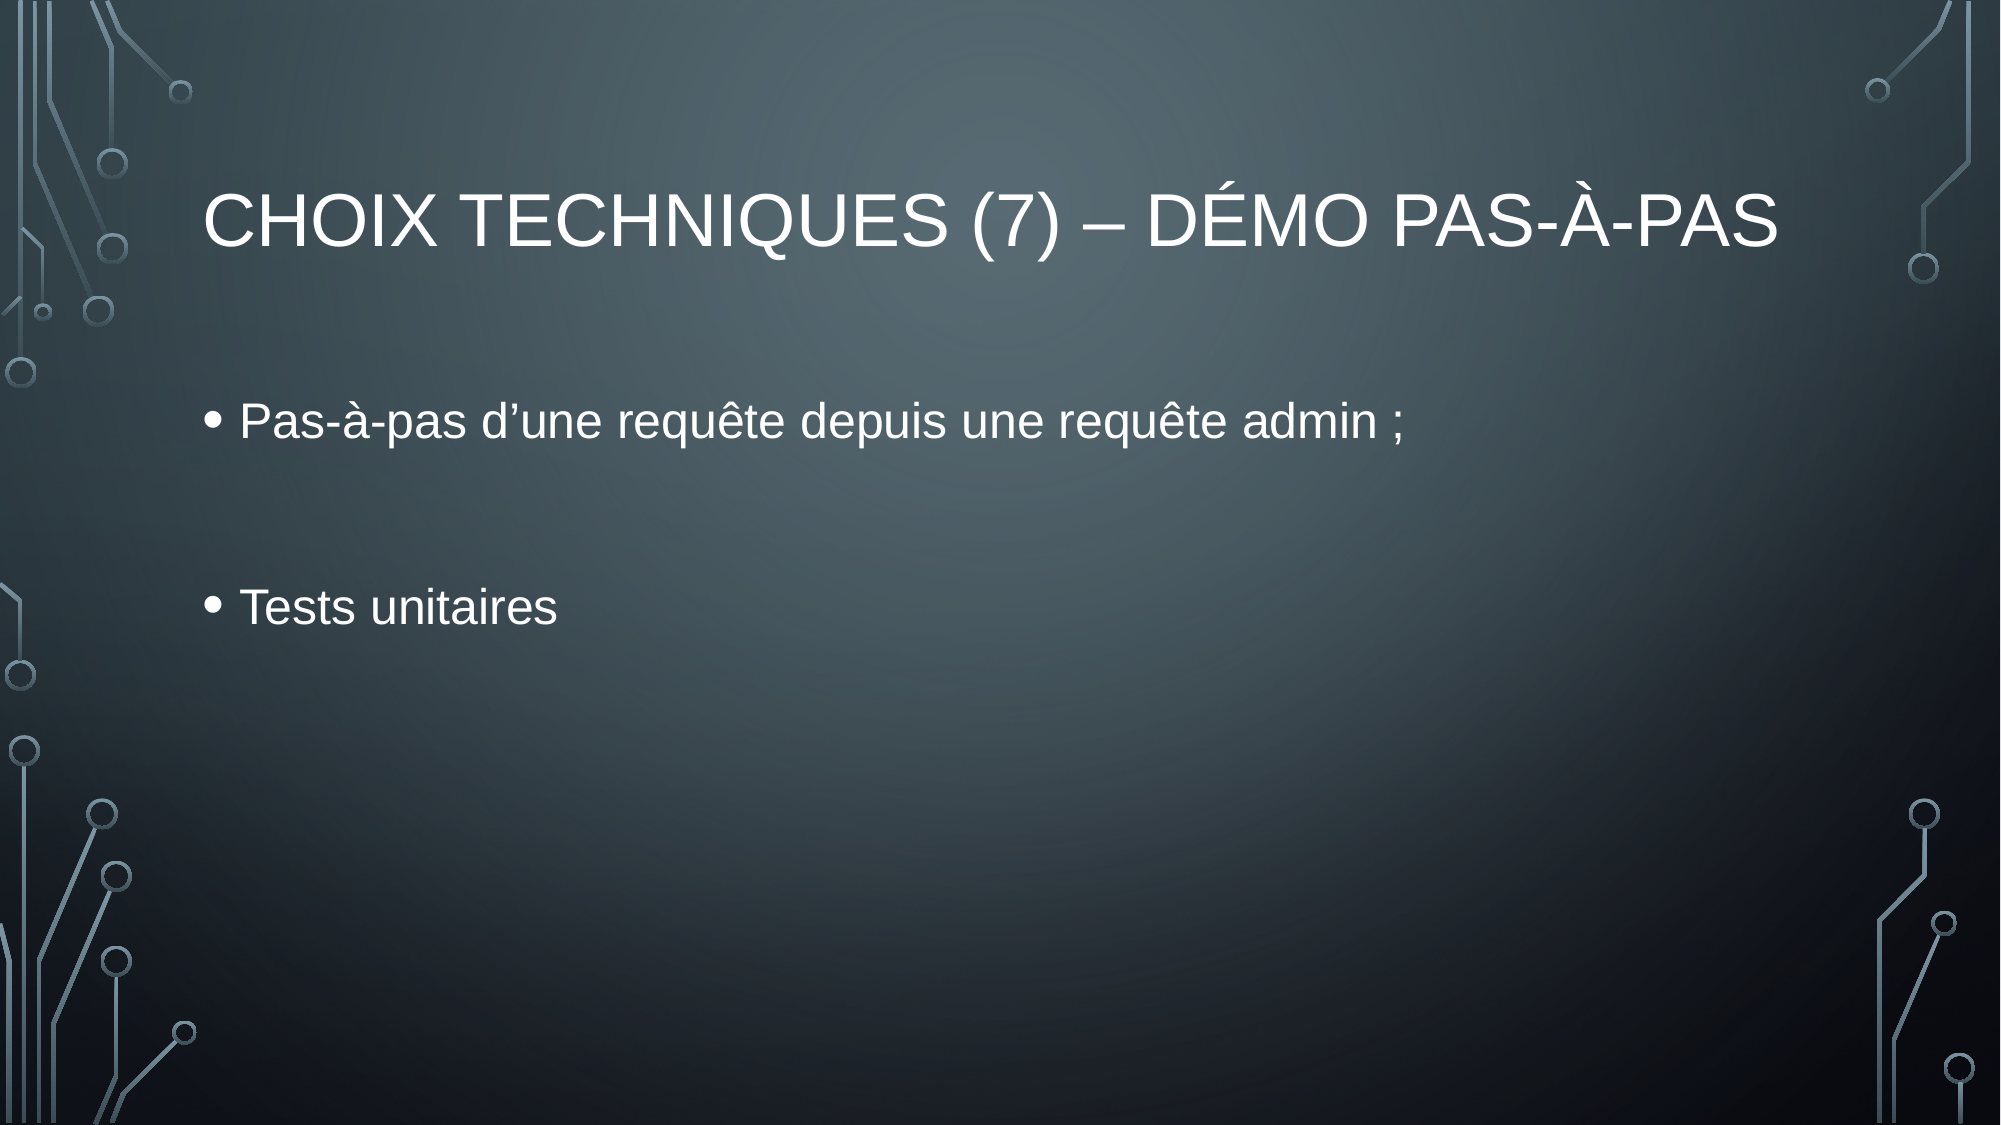

# CHOIX TECHNIQUES (7) – Démo pas-à-pas
Pas-à-pas d’une requête depuis une requête admin ;

Tests unitaires